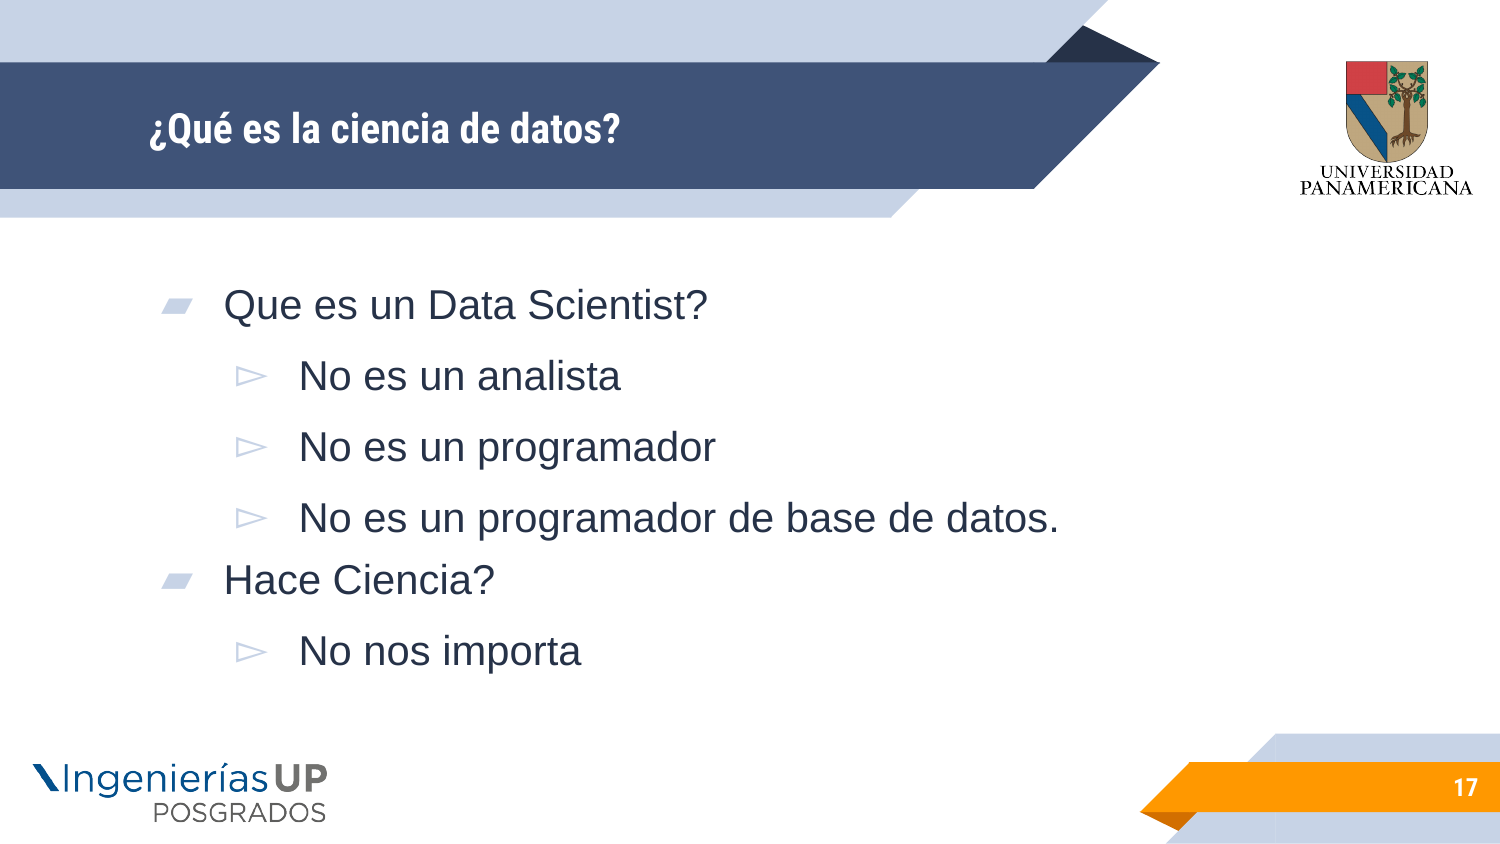

# ¿Qué es la ciencia de datos?
Que es un Data Scientist?
No es un analista
No es un programador
No es un programador de base de datos.
Hace Ciencia?
No nos importa
17